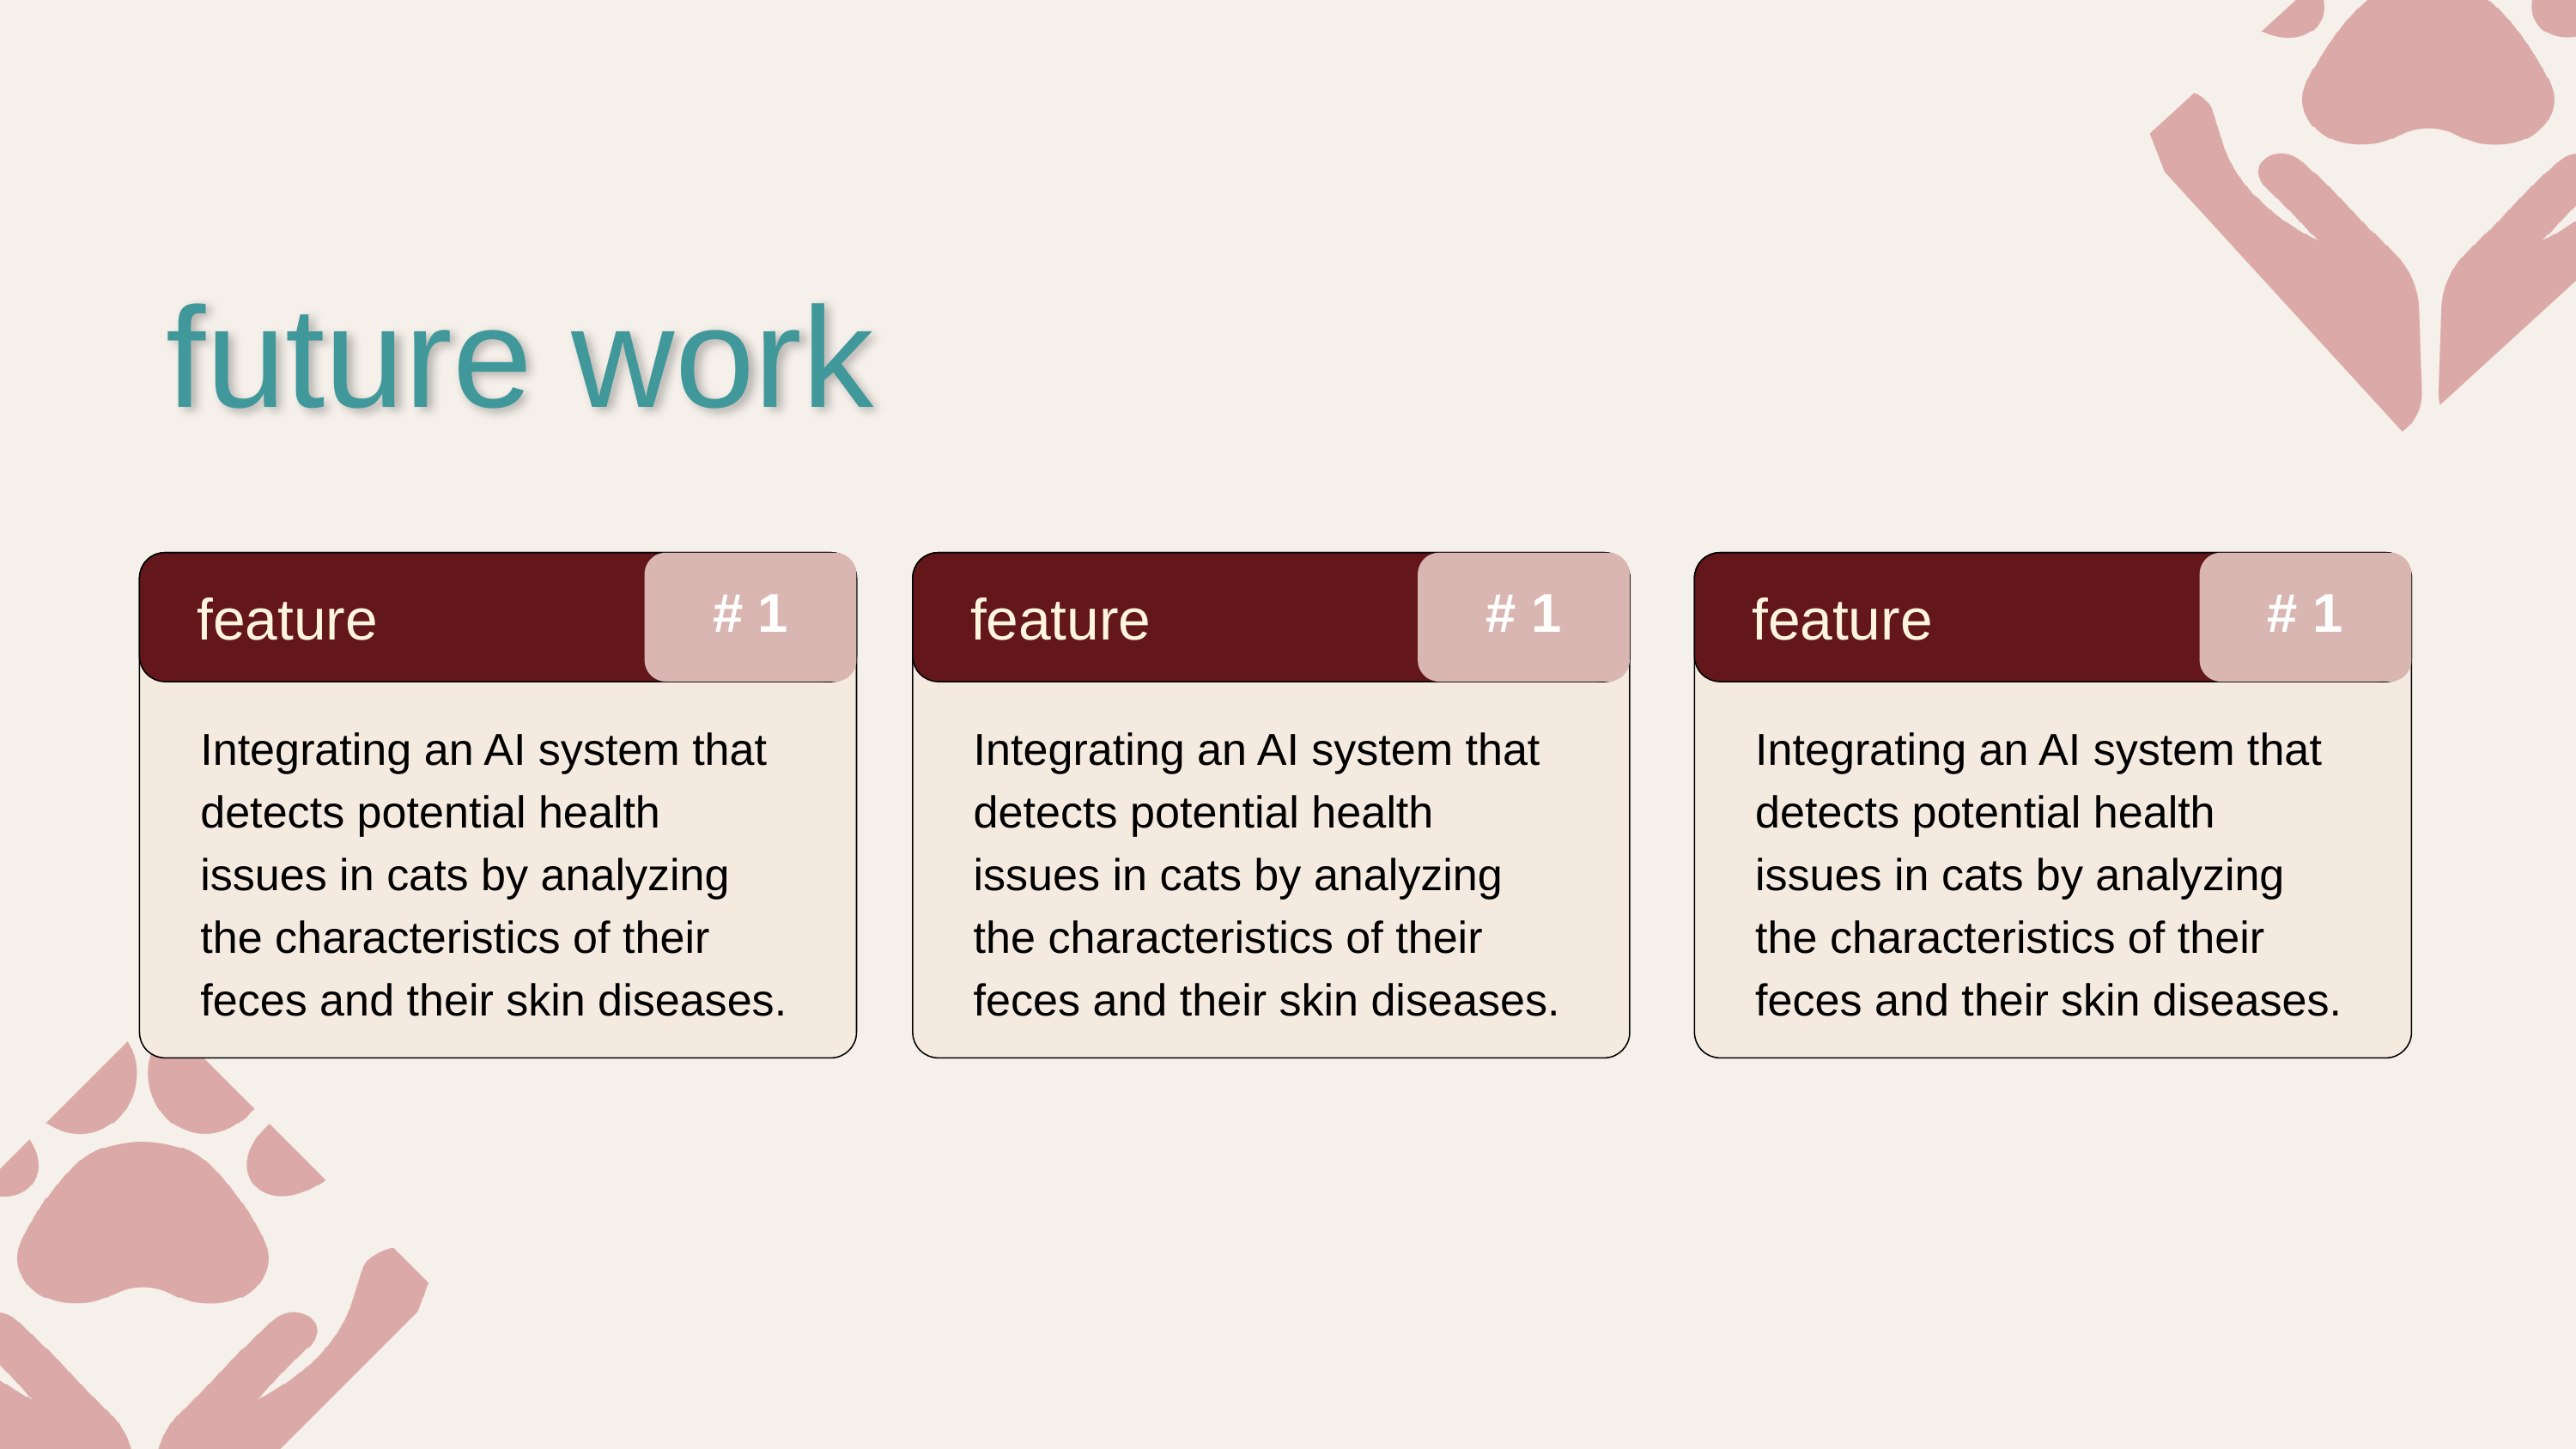

future work

# 1
feature
Integrating an AI system that detects potential health issues in cats by analyzing the characteristics of their feces and their skin diseases.

# 1
feature
Integrating an AI system that detects potential health issues in cats by analyzing the characteristics of their feces and their skin diseases.

# 1
feature
Integrating an AI system that detects potential health issues in cats by analyzing the characteristics of their feces and their skin diseases.